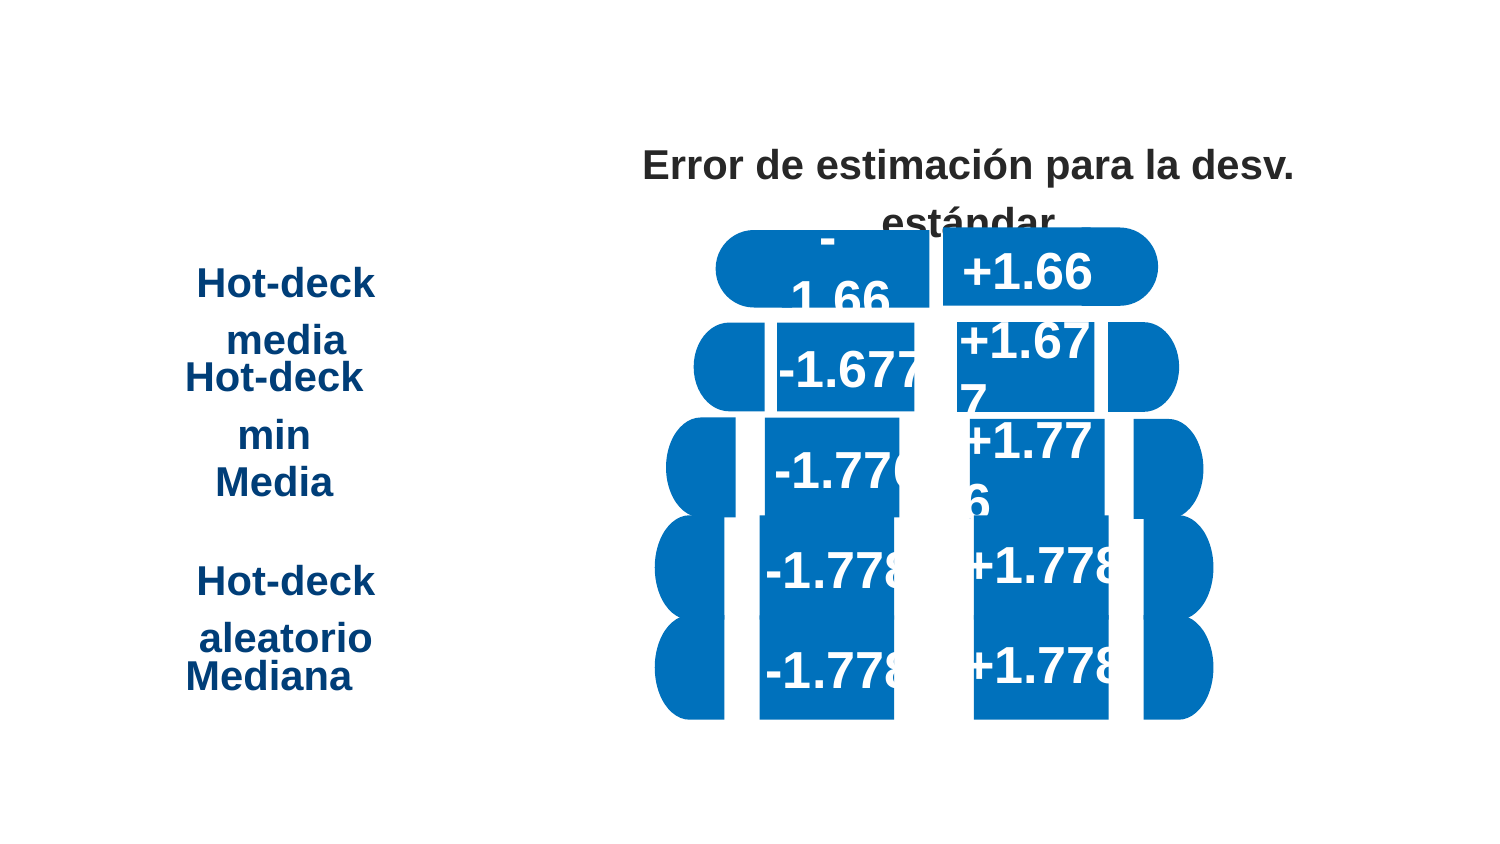

Error de estimación para la desv. estándar

Hot-deck media

  -1.66

+1.66
Hot-deck min

-1.677
+1.677

Media
-1.776
+1.776

Hot-deck aleatorio
+1.778
-1.778
Mediana
+1.778
-1.778